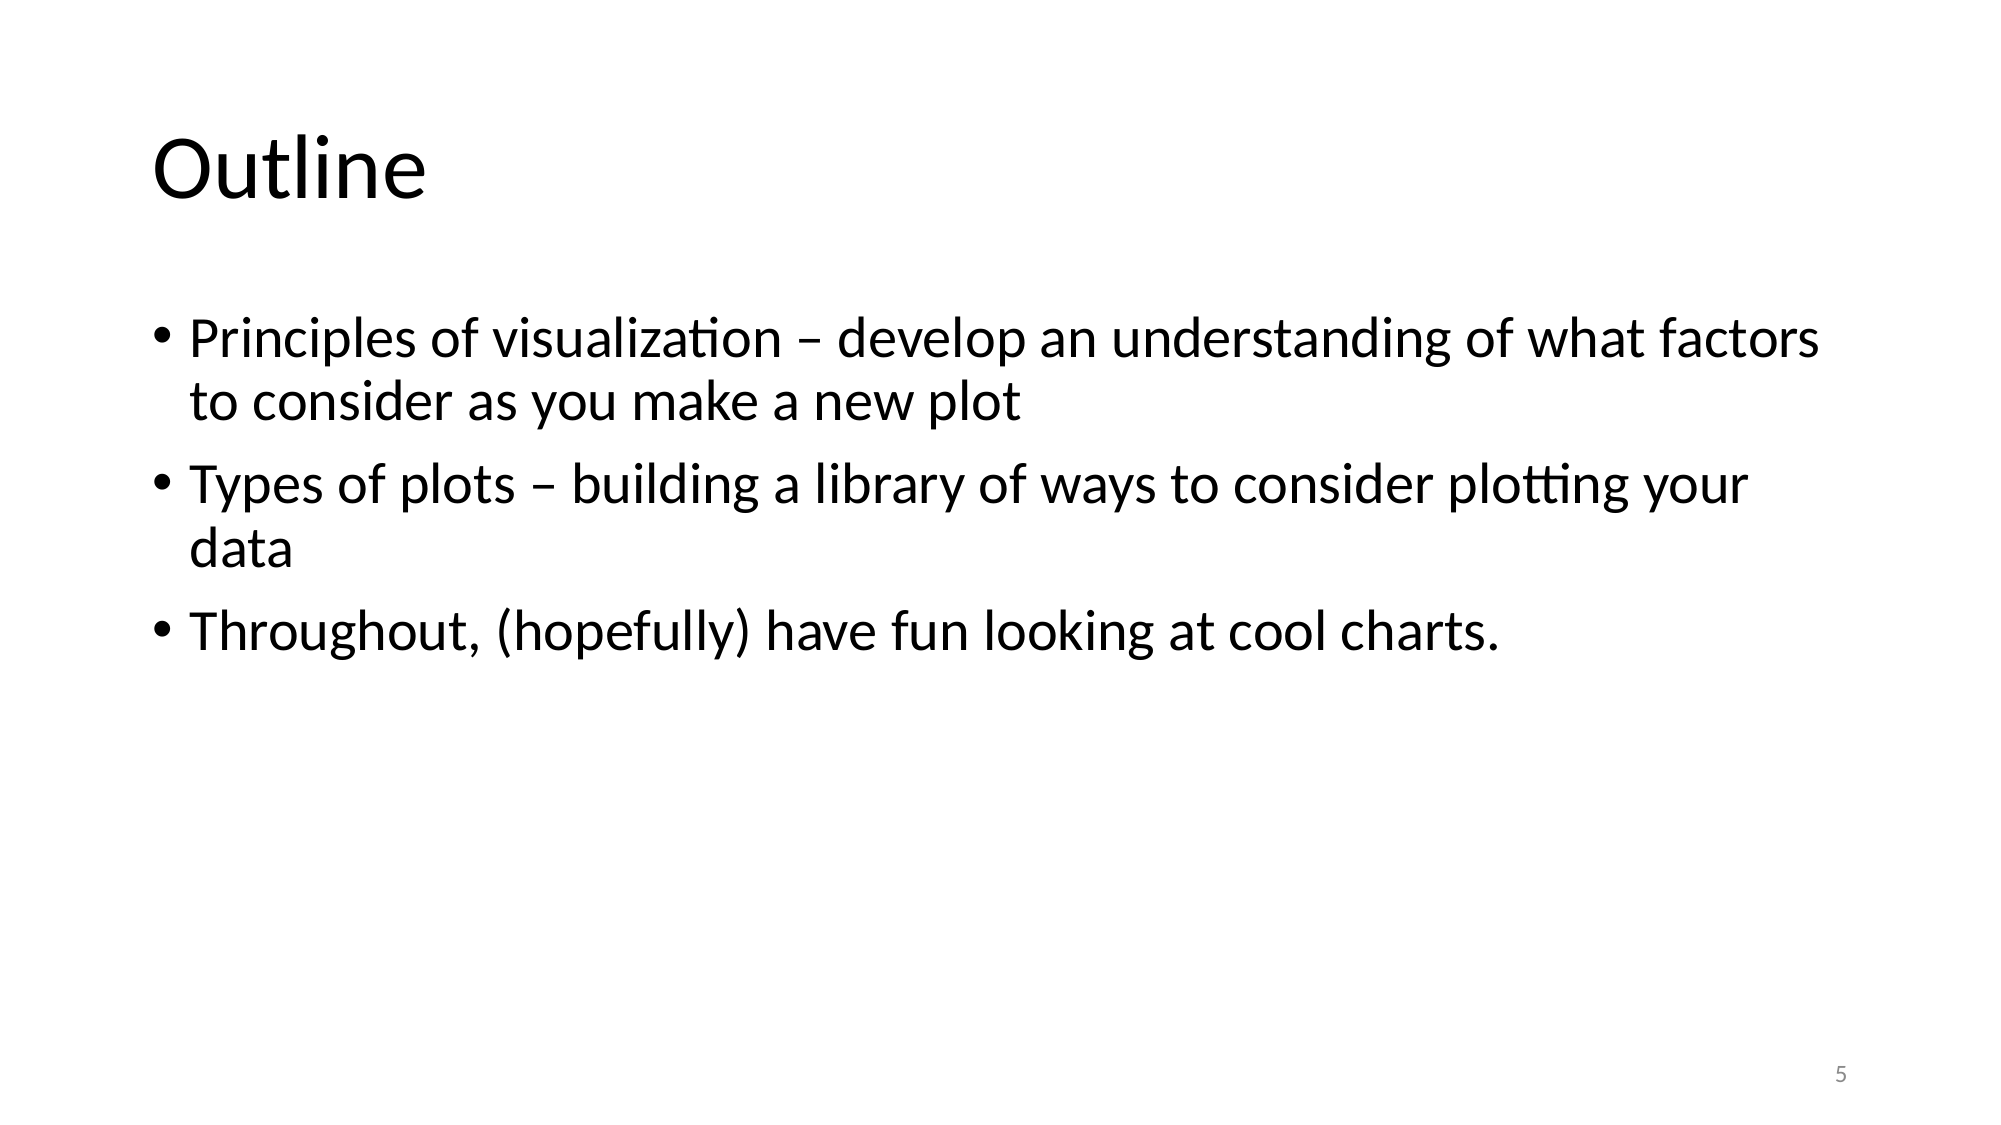

# Outline
Principles of visualization – develop an understanding of what factors to consider as you make a new plot
Types of plots – building a library of ways to consider plotting your data
Throughout, (hopefully) have fun looking at cool charts.
5